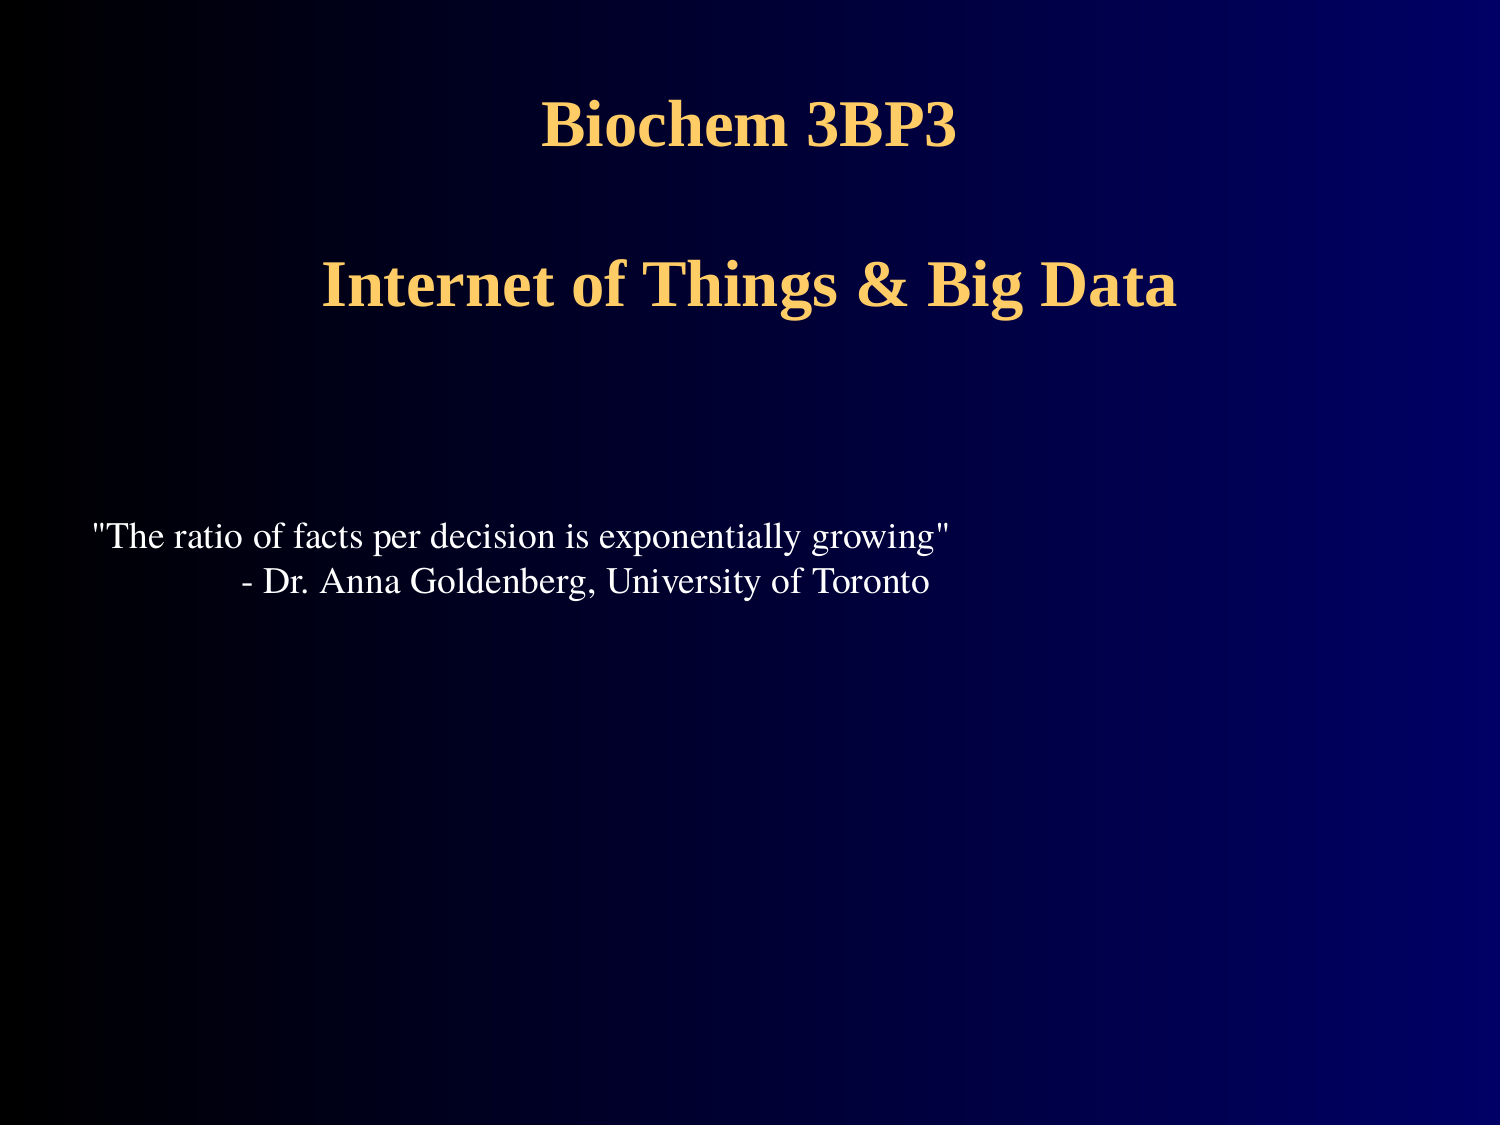

# Biochem 3BP3 Internet of Things & Big Data
"The ratio of facts per decision is exponentially growing"
	- Dr. Anna Goldenberg, University of Toronto